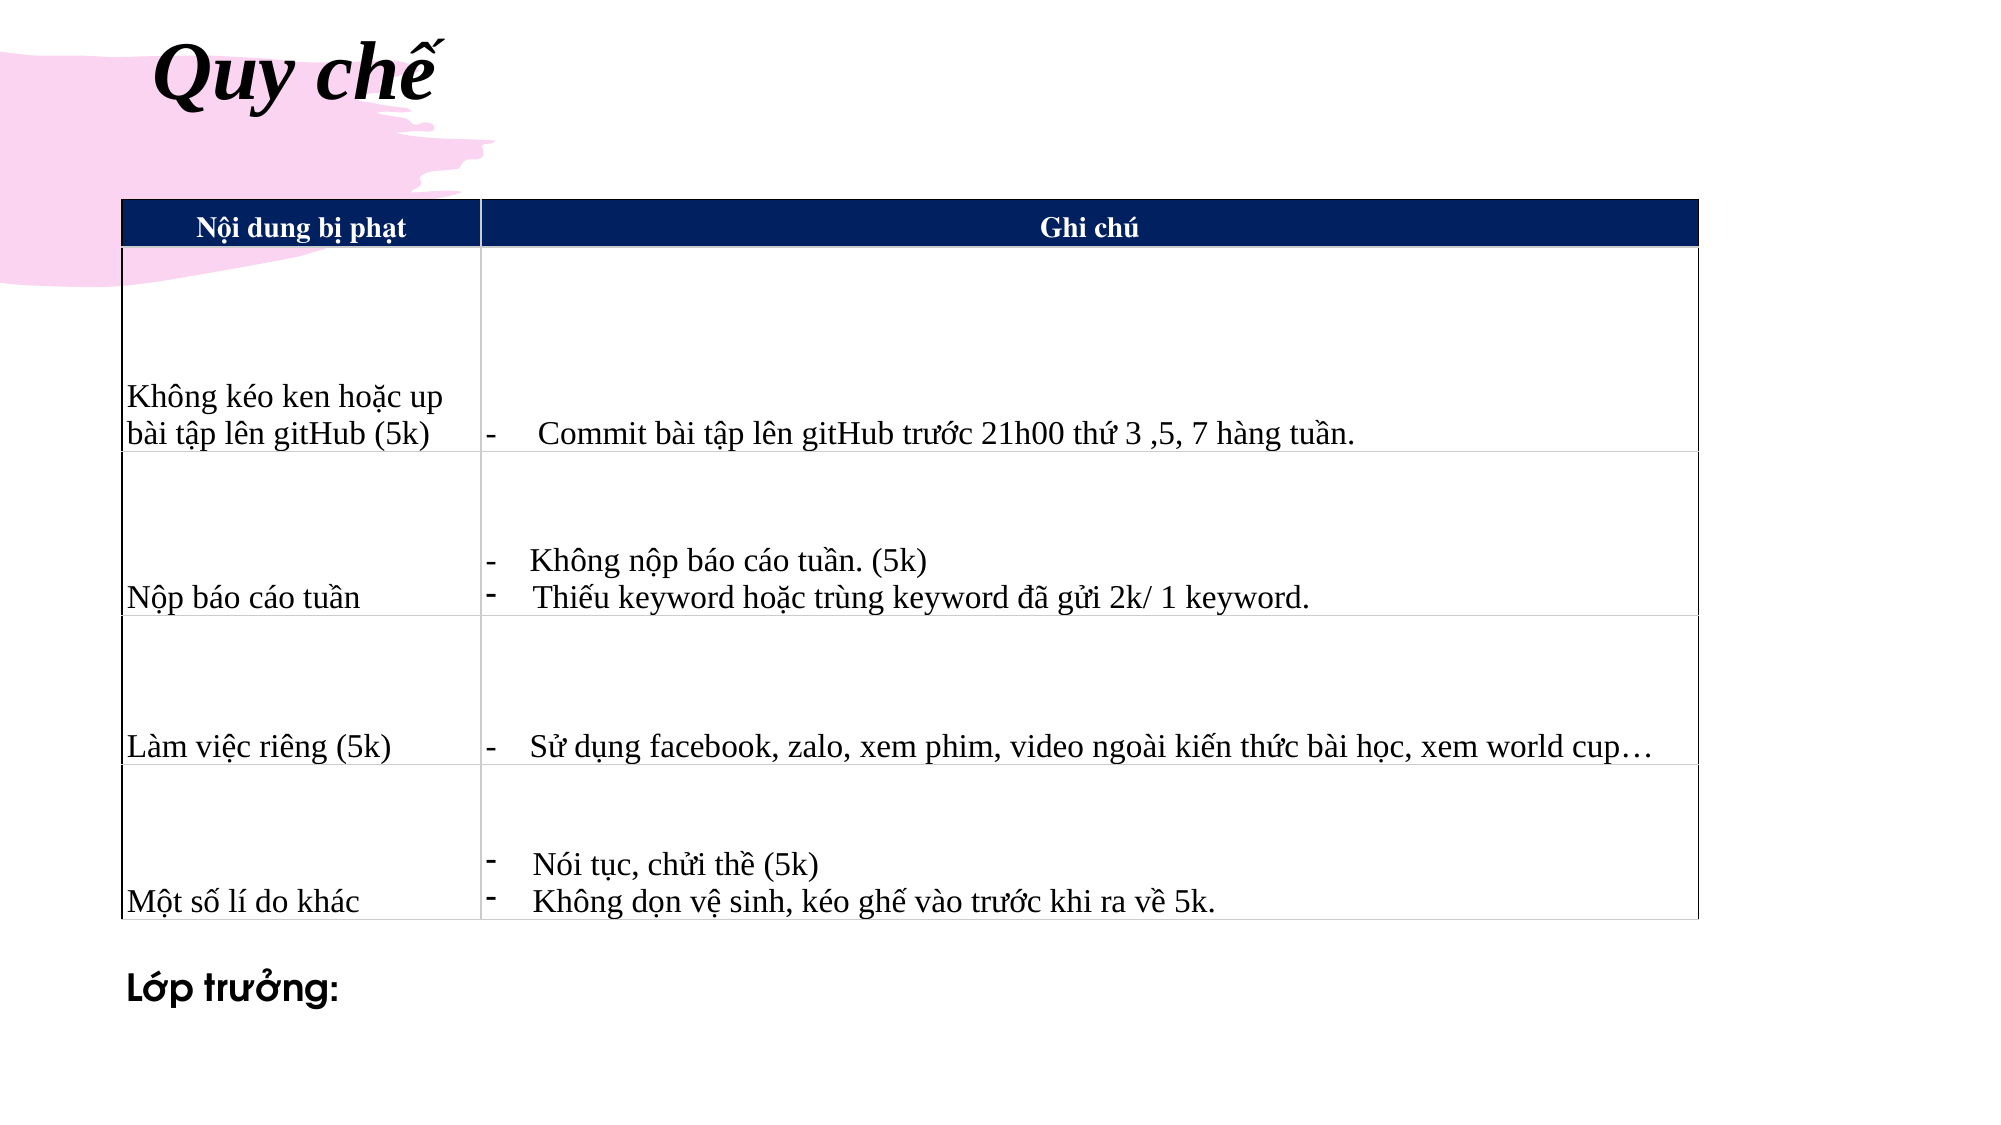

# Quy chế
| Nội dung bị phạt | Ghi chú |
| --- | --- |
| Không kéo ken hoặc up bài tập lên gitHub (5k) | - Commit bài tập lên gitHub trước 21h00 thứ 3 ,5, 7 hàng tuần. |
| Nộp báo cáo tuần | - Không nộp báo cáo tuần. (5k) Thiếu keyword hoặc trùng keyword đã gửi 2k/ 1 keyword. |
| Làm việc riêng (5k) | - Sử dụng facebook, zalo, xem phim, video ngoài kiến thức bài học, xem world cup… |
| Một số lí do khác | Nói tục, chửi thề (5k) Không dọn vệ sinh, kéo ghế vào trước khi ra về 5k. |
Lớp trưởng: